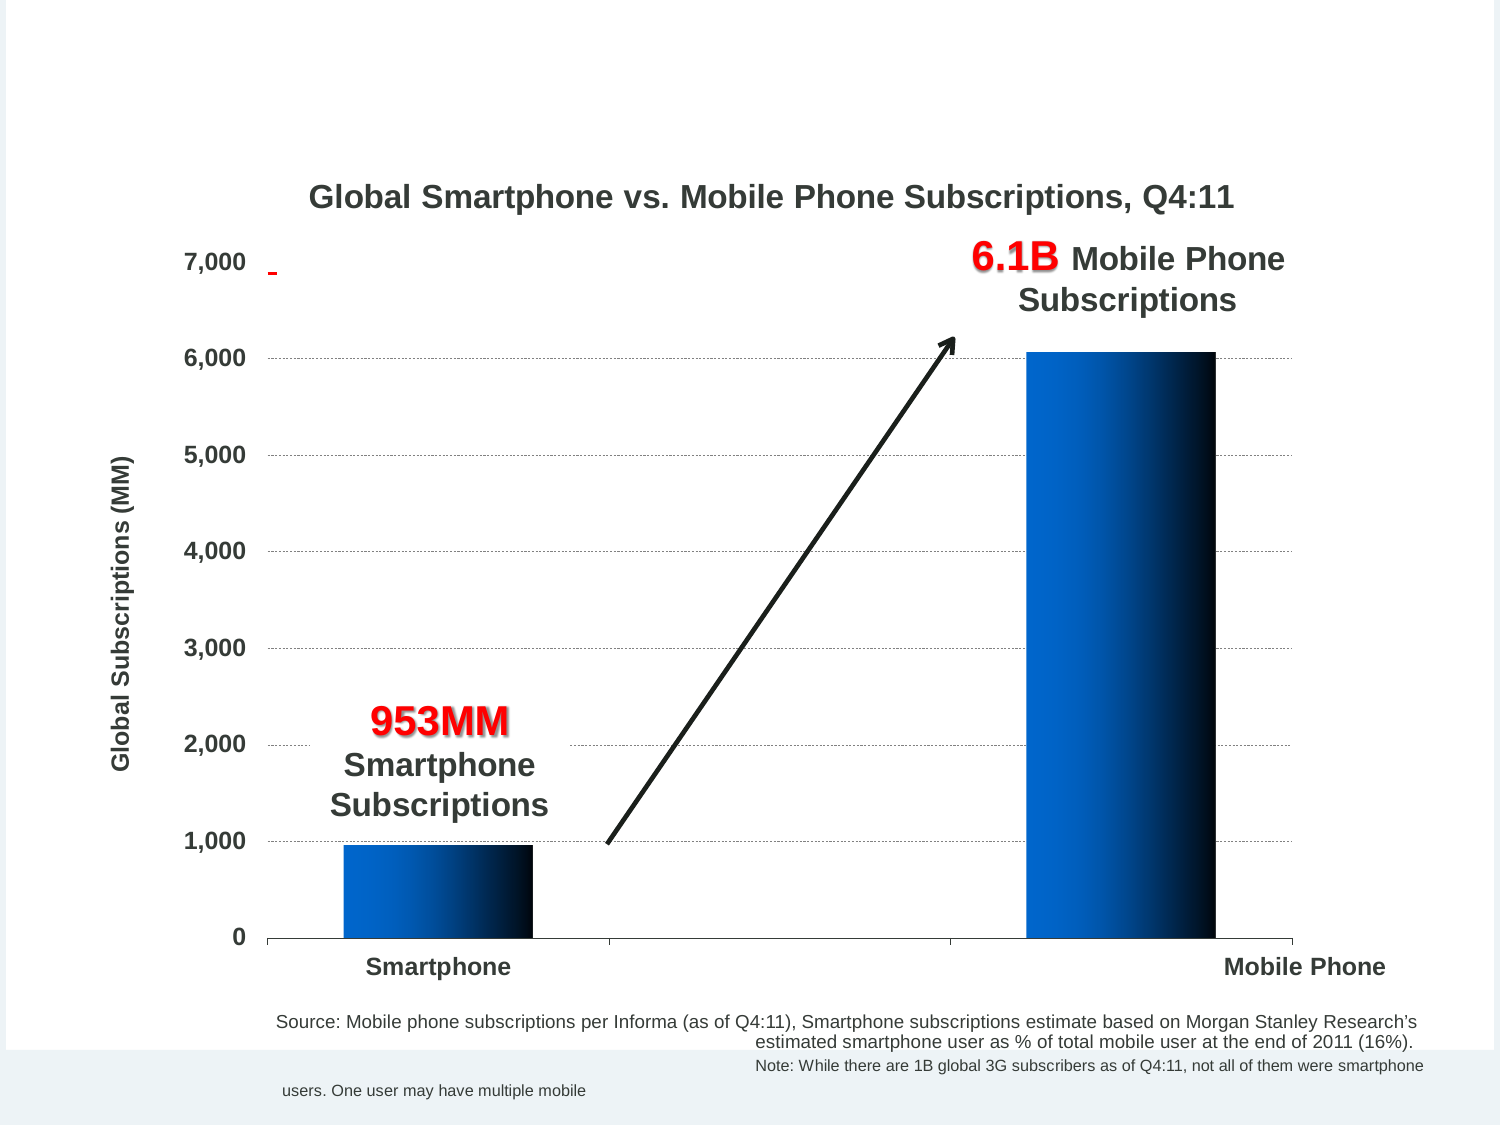

Despite Tremendous Ramp So Far, Smartphone User Adoption Has Huge Upside
Global Smartphone vs. Mobile Phone Subscriptions, Q4:11

 		6.1B Mobile Phone
Subscriptions
7,000

6,000

5,000

4,000

3,000

Global Subscriptions (MM)

953MM
Smartphone Subscriptions
2,000

1,000

0
Smartphone	Mobile Phone

Source: Mobile phone subscriptions per Informa (as of Q4:11), Smartphone subscriptions estimate based on Morgan Stanley Research’s
estimated smartphone user as % of total mobile user at the end of 2011 (16%).
Note: While there are 1B global 3G subscribers as of Q4:11, not all of them were smartphone users. One user may have multiple mobile	11
subscriptions, therefore actual user #s may be lower than subscriber #s.